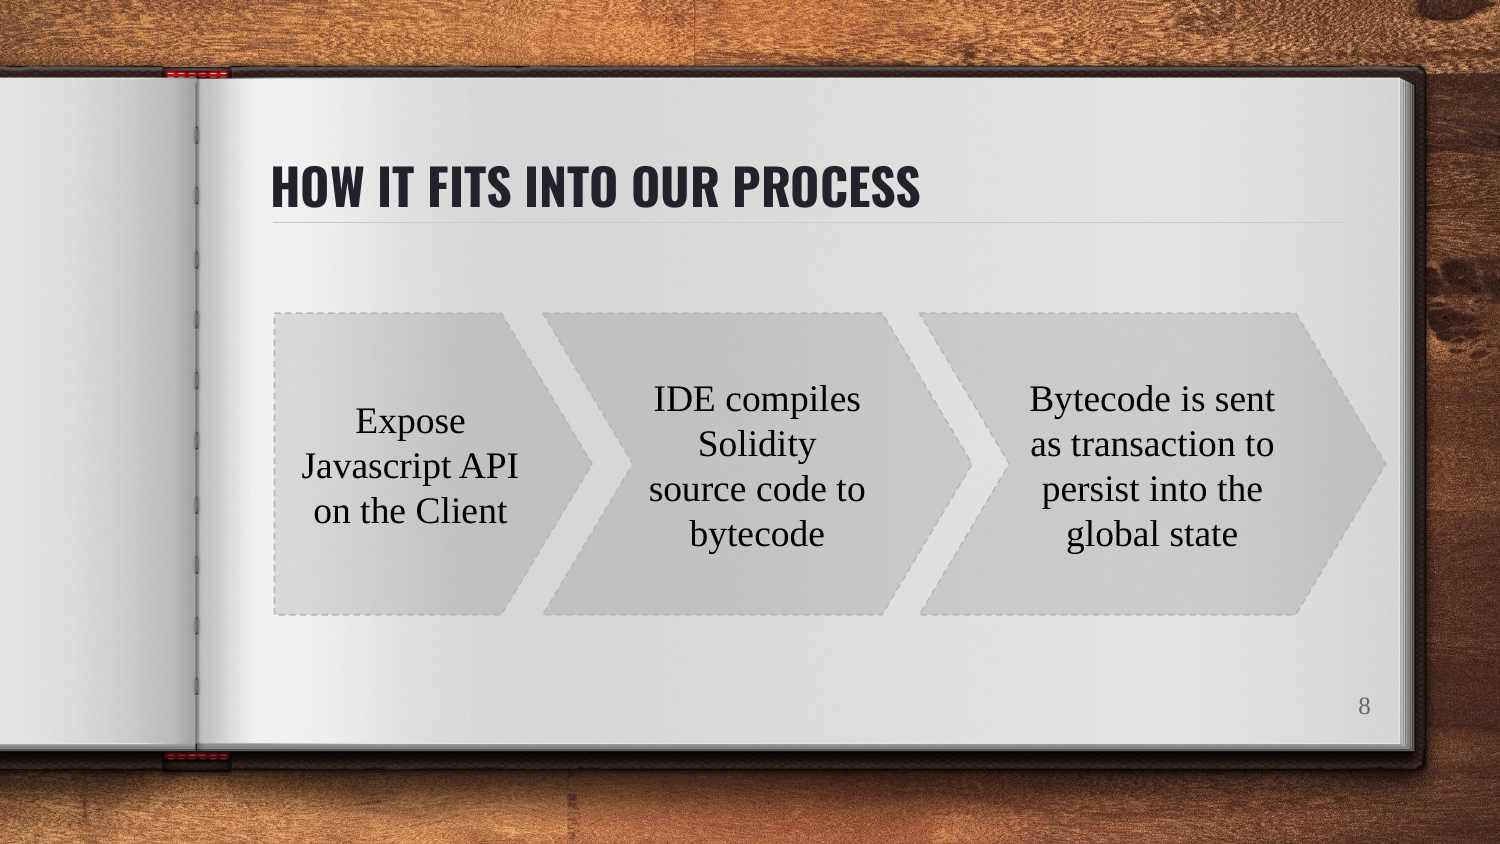

# HOW IT FITS INTO OUR PROCESS
Expose Javascript API on the Client
IDE compiles
 Solidity  source code to bytecode
Bytecode is sent as transaction to persist into the global state
8